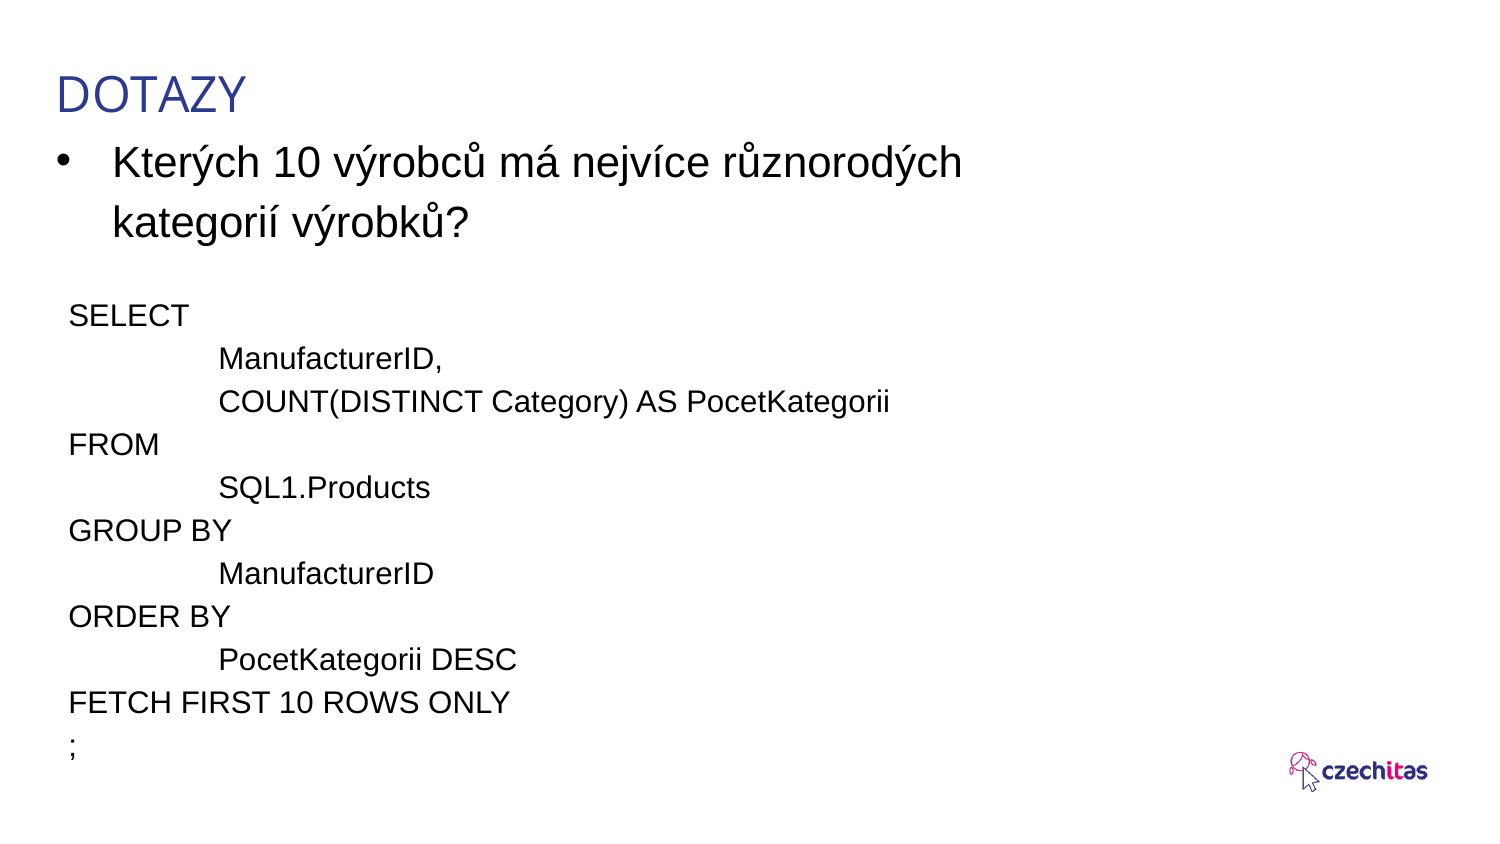

# DOTAZY
Kterých 10 výrobců má nejvíce různorodých kategorií výrobků?

SELECT
	ManufacturerID,
	COUNT(DISTINCT Category) AS PocetKategorii
FROM
	SQL1.Products
GROUP BY
	ManufacturerID
ORDER BY
	PocetKategorii DESC
FETCH FIRST 10 ROWS ONLY
;